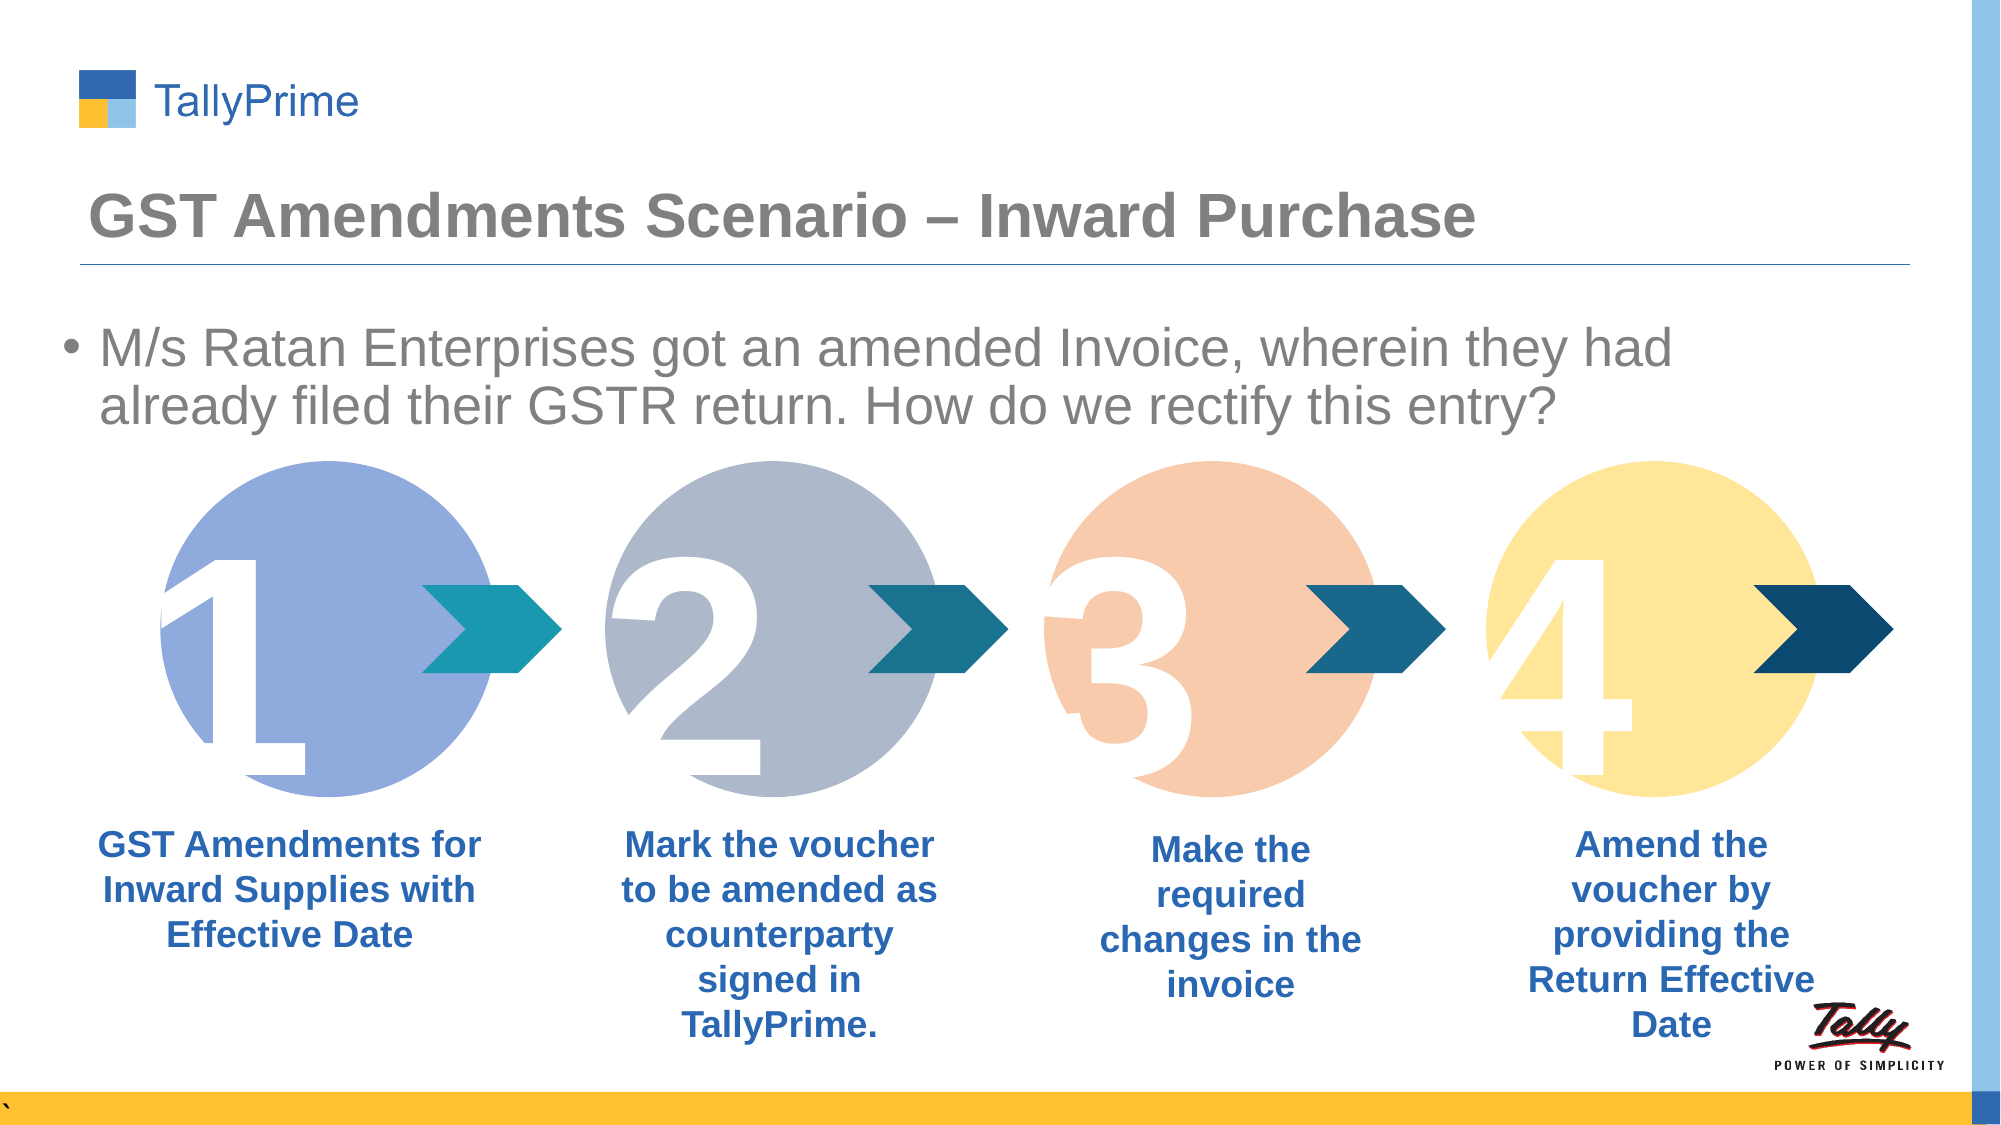

# GST Amendments Scenario – Inward Purchase
M/s Ratan Enterprises got an amended Invoice, wherein they had already filed their GSTR return. How do we rectify this entry?
1
2
3
4

The Return Effective Date in TallyPrime
01

03
In GSTR-3B, the difference between the amounts will reflect in the subsequent month.
02
New amount will appear against the effective date in GSTR-1 in the subsequent month
GST Amendments for Inward Supplies with Effective Date
Mark the voucher to be amended as counterparty signed in TallyPrime.
Amend the voucher by providing the Return Effective Date
Make the required changes in the invoice